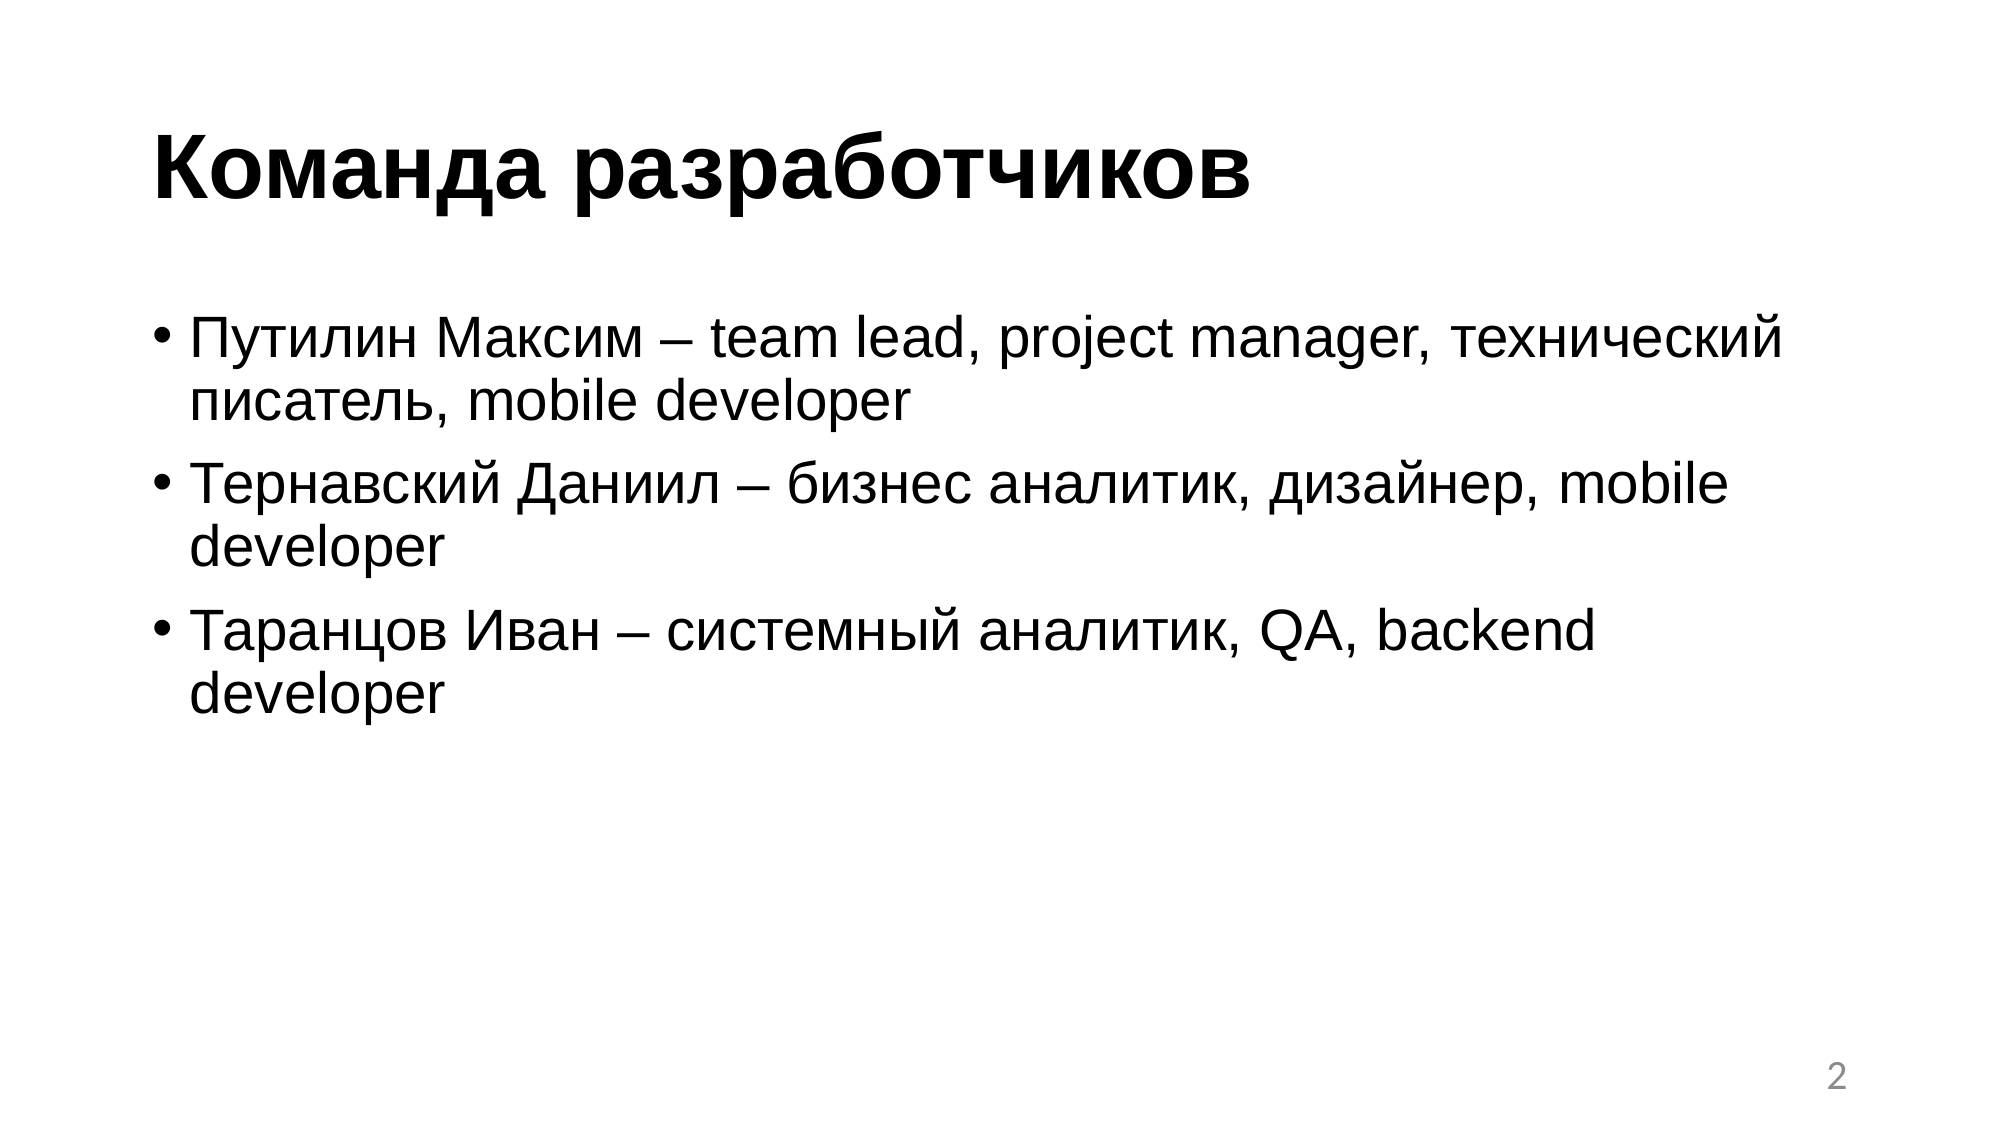

# Команда разработчиков
Путилин Максим – team lead, project manager, технический писатель, mobile developer
Тернавский Даниил – бизнес аналитик, дизайнер, mobile developer
Таранцов Иван – системный аналитик, QA, backend developer
2